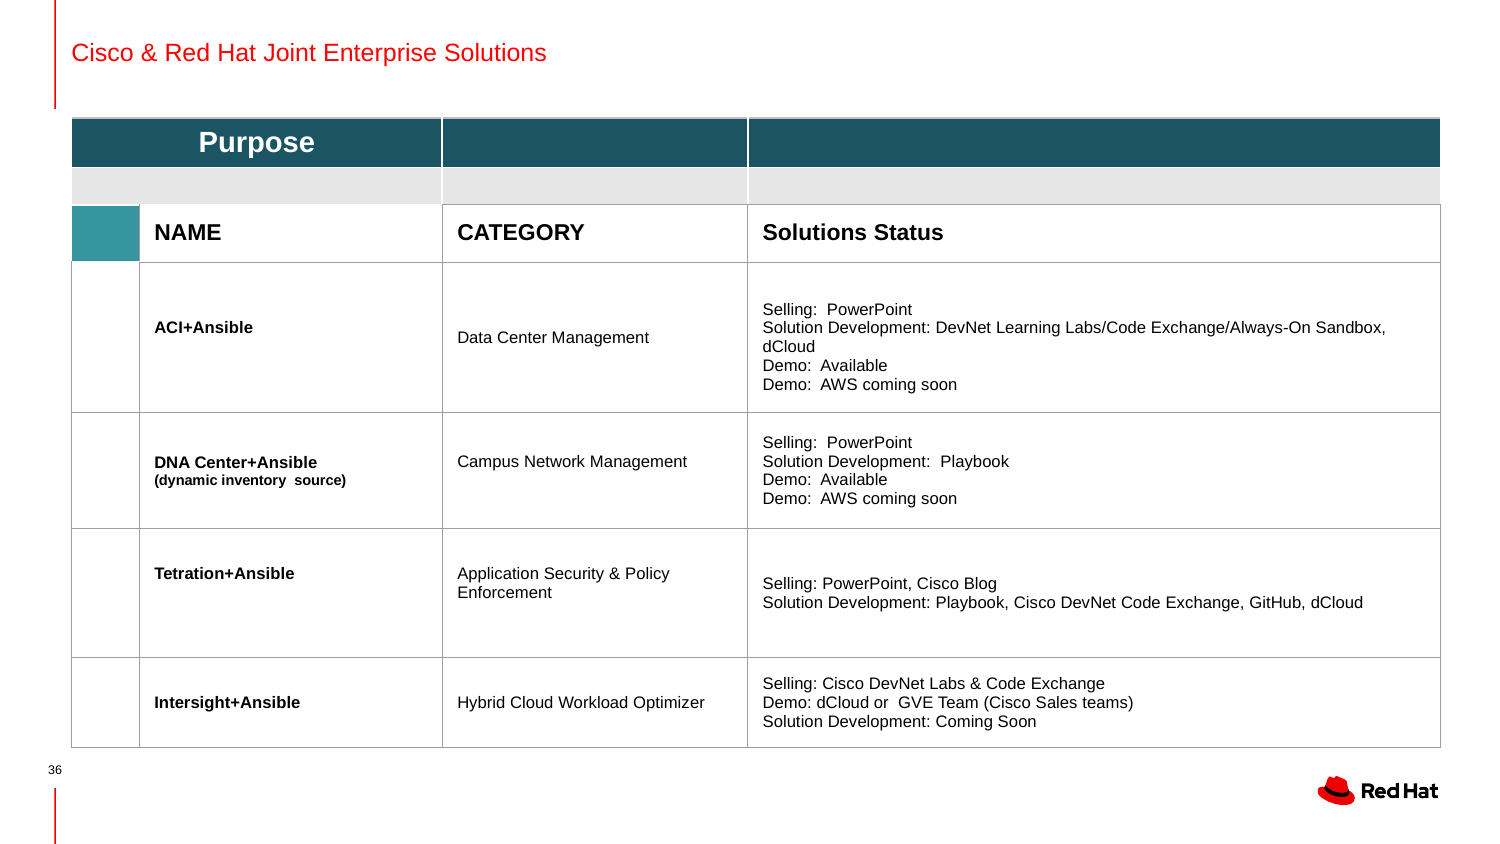

# Cisco & Red Hat Joint Enterprise Solutions
| Purpose |  |  |  |
| --- | --- | --- | --- |
|  |  |  |  |
|  | NAME | CATEGORY | Solutions Status |
|  | ACI+Ansible | Data Center Management | Selling: PowerPoint Solution Development: DevNet Learning Labs/Code Exchange/Always-On Sandbox, dCloud Demo: Available Demo: AWS coming soon |
|  | DNA Center+Ansible (dynamic inventory source) | Campus Network Management | Selling: PowerPoint Solution Development: Playbook Demo: Available Demo: AWS coming soon |
|  | Tetration+Ansible | Application Security & Policy Enforcement | Selling: PowerPoint, Cisco Blog Solution Development: Playbook, Cisco DevNet Code Exchange, GitHub, dCloud |
|  | Intersight+Ansible | Hybrid Cloud Workload Optimizer | Selling: Cisco DevNet Labs & Code Exchange Demo: dCloud or GVE Team (Cisco Sales teams) Solution Development: Coming Soon |
36